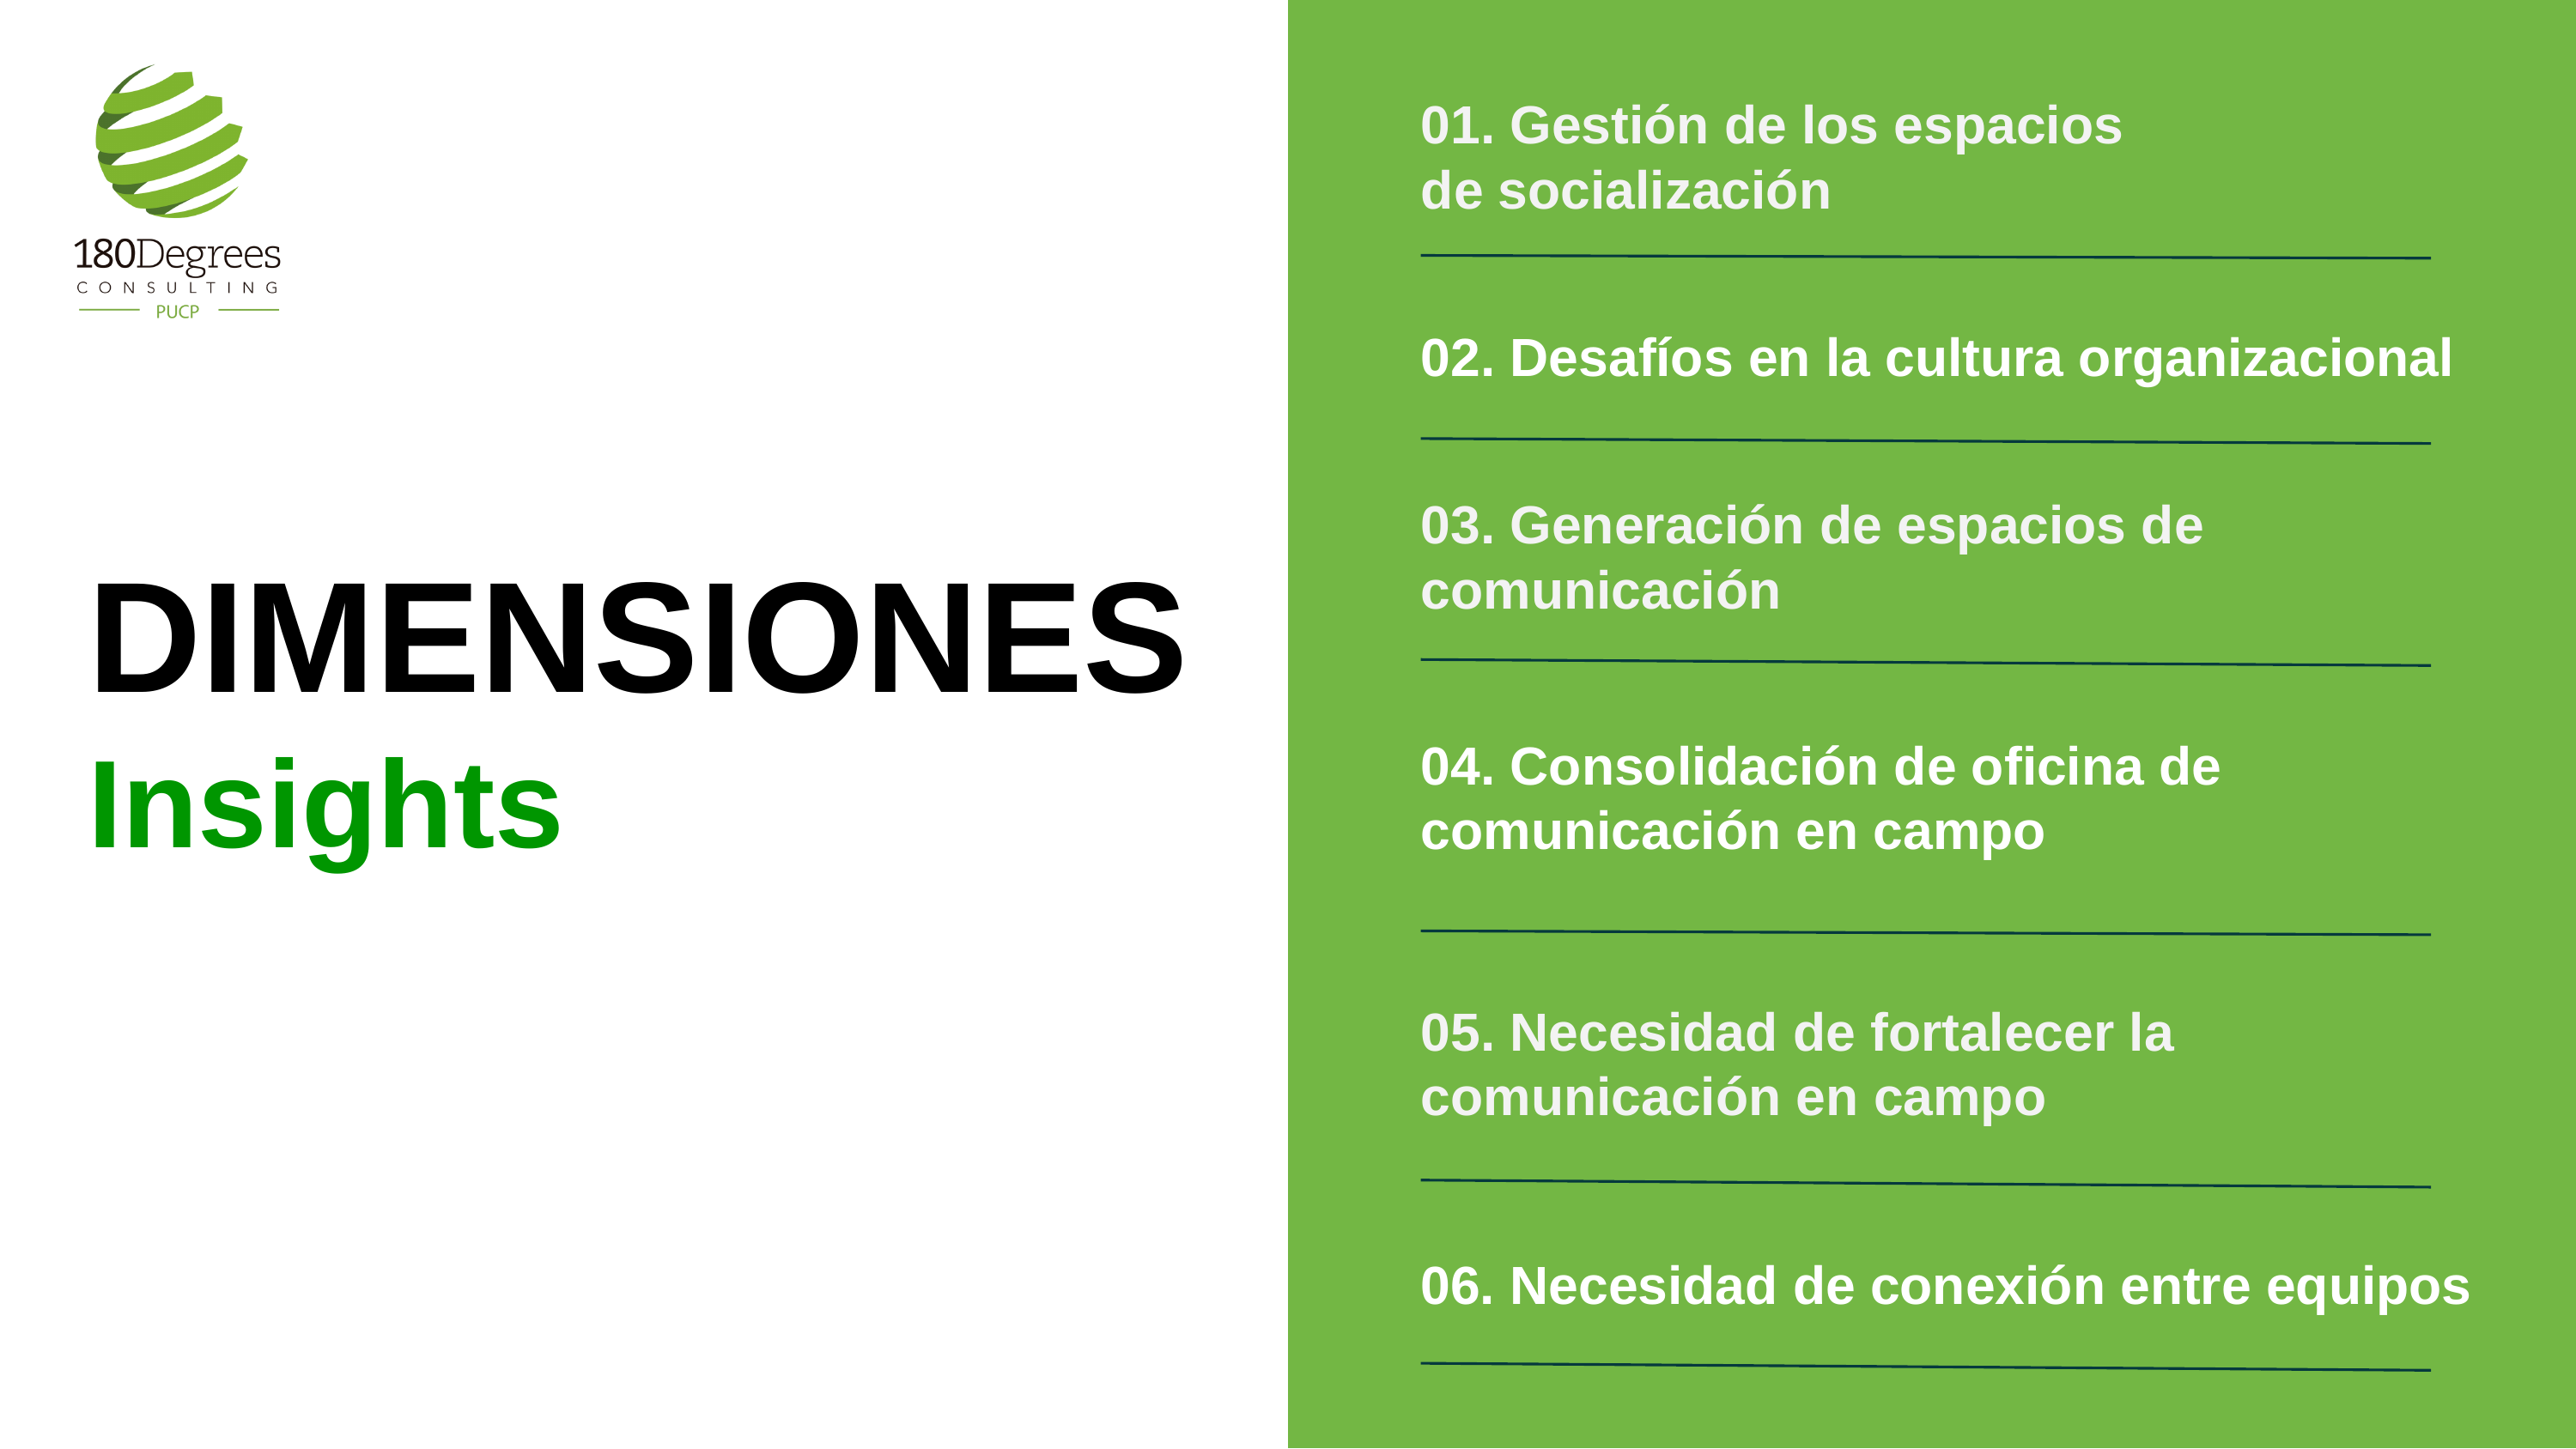

01. Gestión de los espacios de socialización

02. Desafíos en la cultura organizacional

03. Generación de espacios de comunicación
DIMENSIONES

Insights
04. Consolidación de oficina de comunicación en campo

05. Necesidad de fortalecer la  comunicación en campo

06. Necesidad de conexión entre equipos